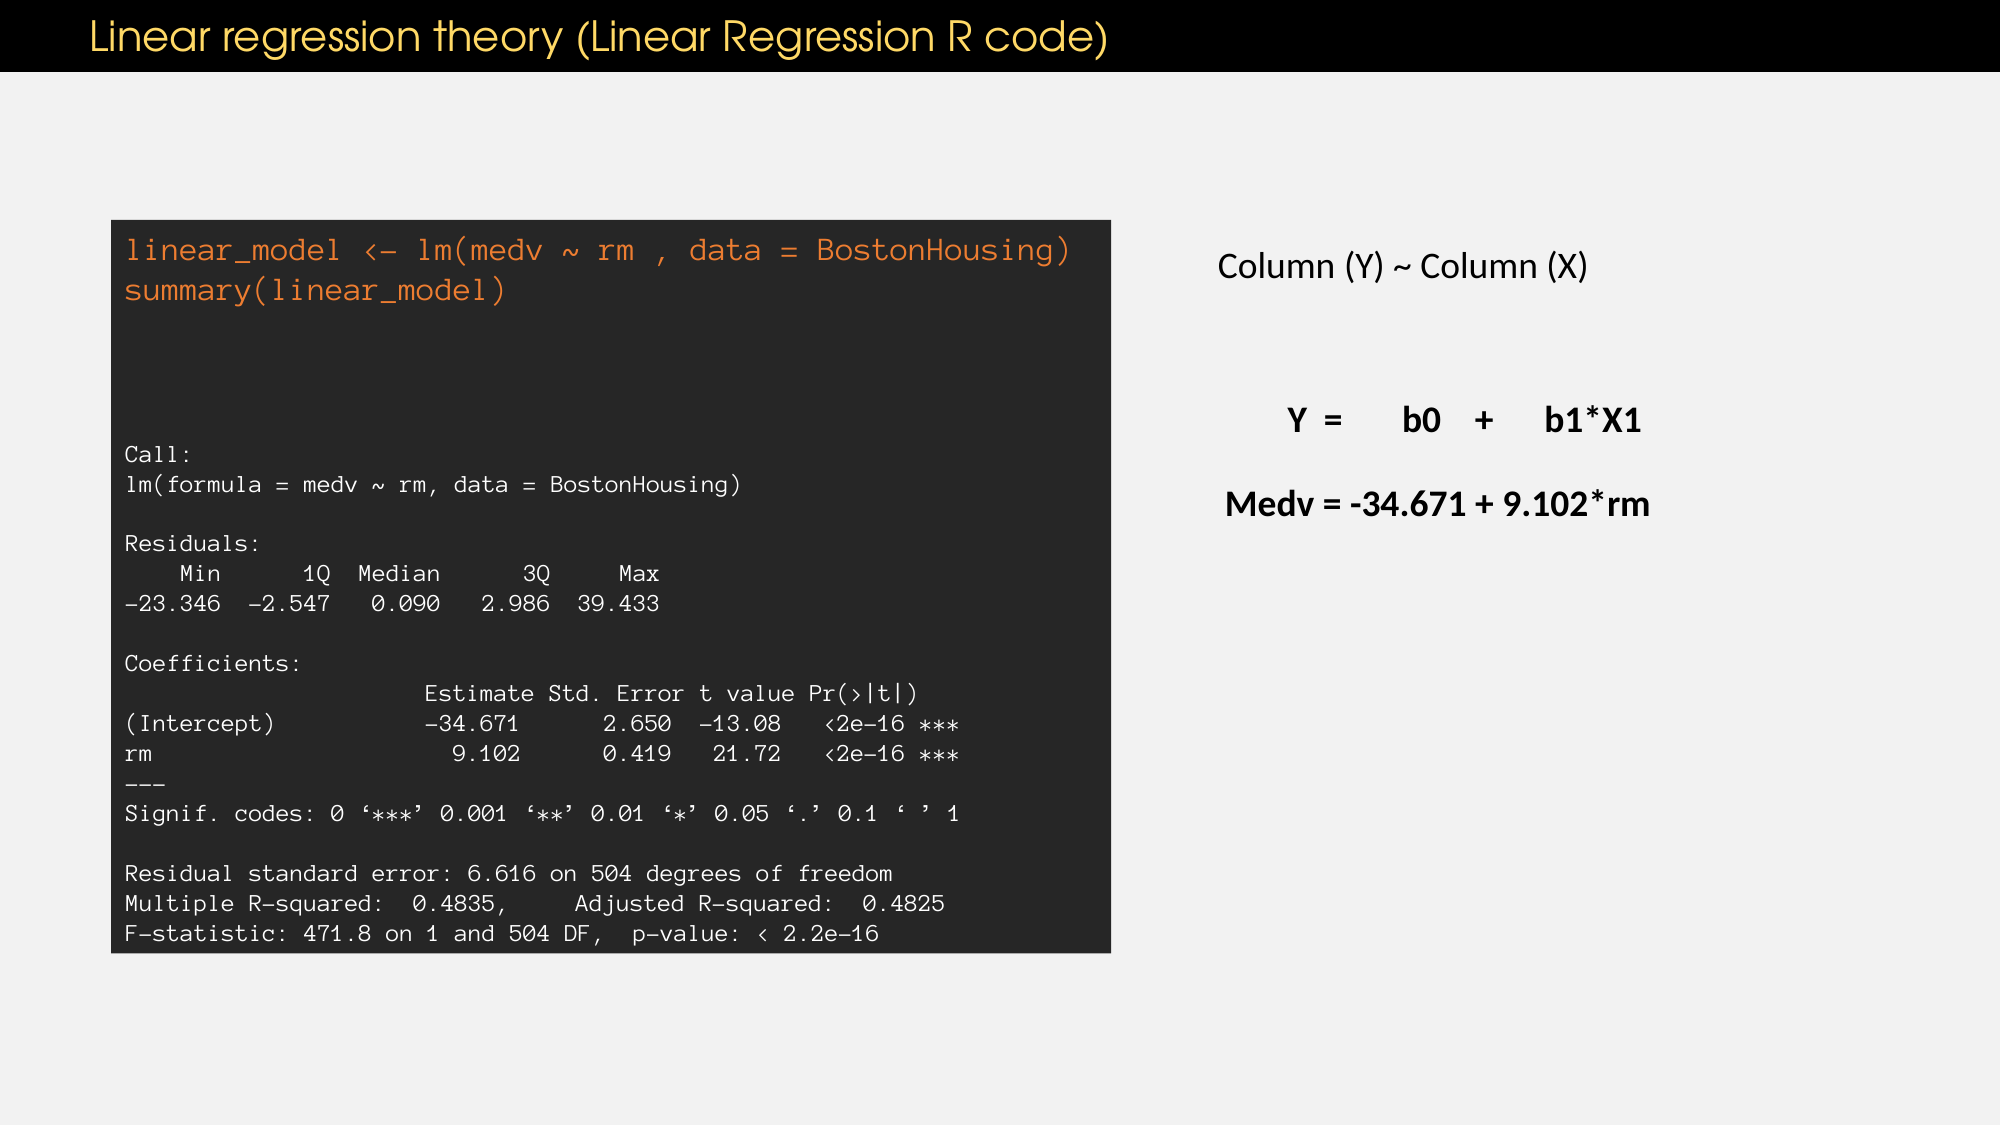

Linear regression theory (Linear Regression R code)
linear_model <- lm(medv ~ rm , data = BostonHousing)
summary(linear_model)

Call:
lm(formula = medv ~ rm, data = BostonHousing)

Residuals:
    Min      1Q  Median      3Q     Max
-23.346  -2.547   0.090   2.986  39.433

Coefficients:
            	Estimate Std. Error t value Pr(>|t|)
(Intercept)  	-34.671      2.650  -13.08   <2e-16 ***
rm             	  9.102      0.419   21.72   <2e-16 ***
---
Signif. codes: 0 ‘***’ 0.001 ‘**’ 0.01 ‘*’ 0.05 ‘.’ 0.1 ‘ ’ 1

Residual standard error: 6.616 on 504 degrees of freedom
Multiple R-squared:  0.4835,	Adjusted R-squared:  0.4825
F-statistic: 471.8 on 1 and 504 DF,  p-value: < 2.2e-16
Column (Y) ~ Column (X)
Y  =       b0    +      b1*X1
Medv = -34.671 + 9.102*rm